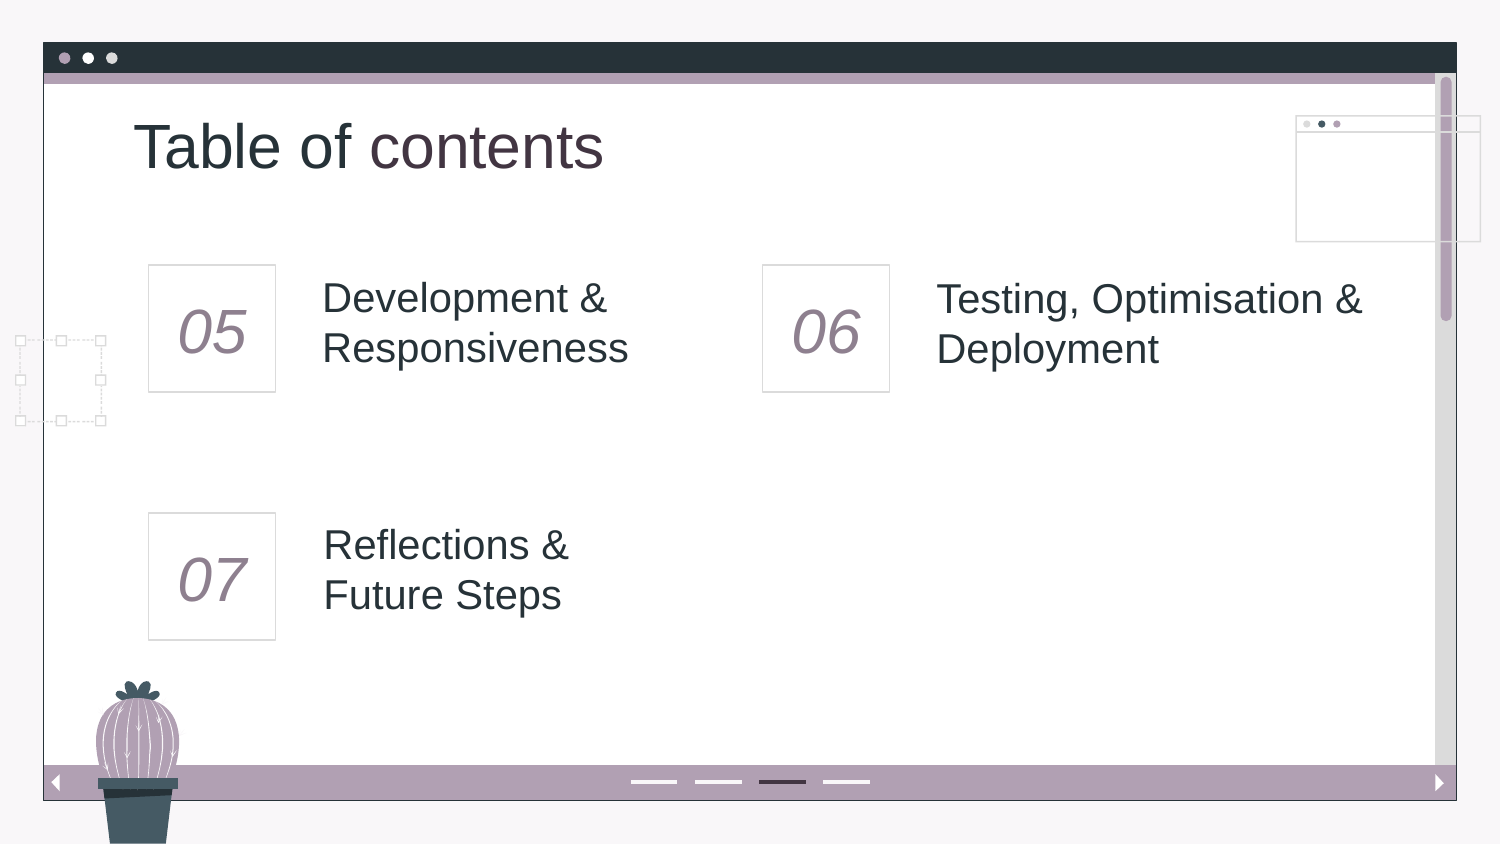

# Table of contents

05
06
Testing, Optimisation & Deployment
Development & Responsiveness

07
Reflections & Future Steps